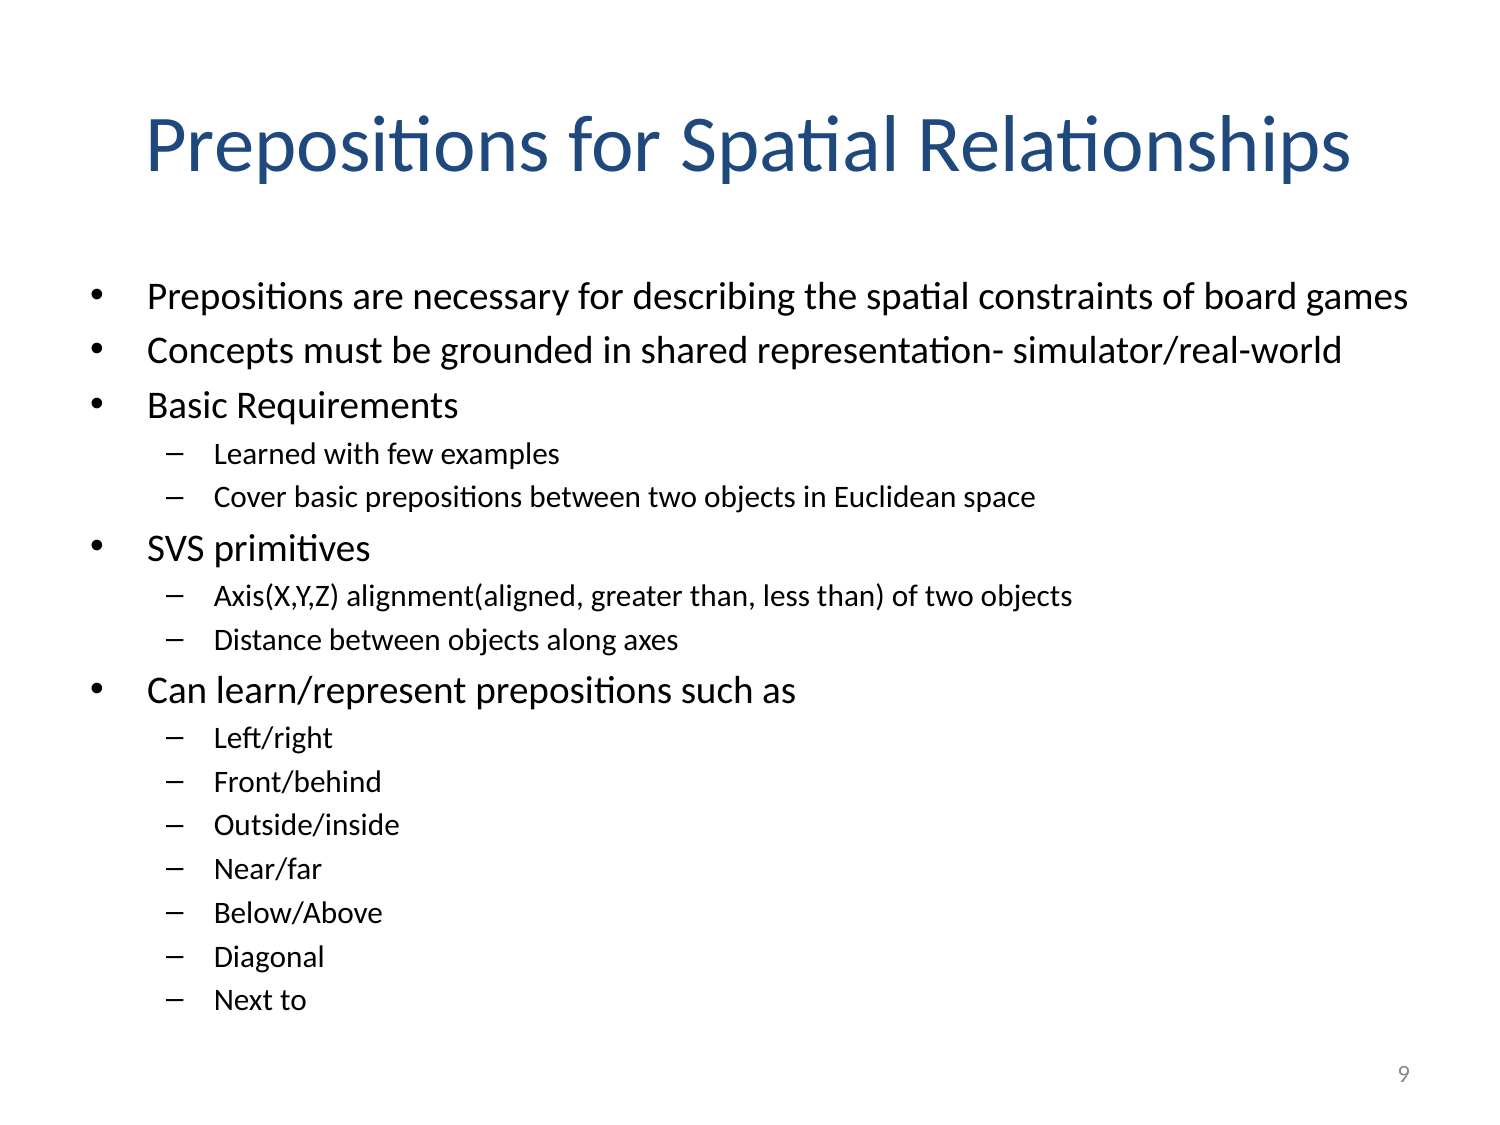

# Prepositions for Spatial Relationships
Prepositions are necessary for describing the spatial constraints of board games
Concepts must be grounded in shared representation- simulator/real-world
Basic Requirements
Learned with few examples
Cover basic prepositions between two objects in Euclidean space
SVS primitives
Axis(X,Y,Z) alignment(aligned, greater than, less than) of two objects
Distance between objects along axes
Can learn/represent prepositions such as
Left/right
Front/behind
Outside/inside
Near/far
Below/Above
Diagonal
Next to
9